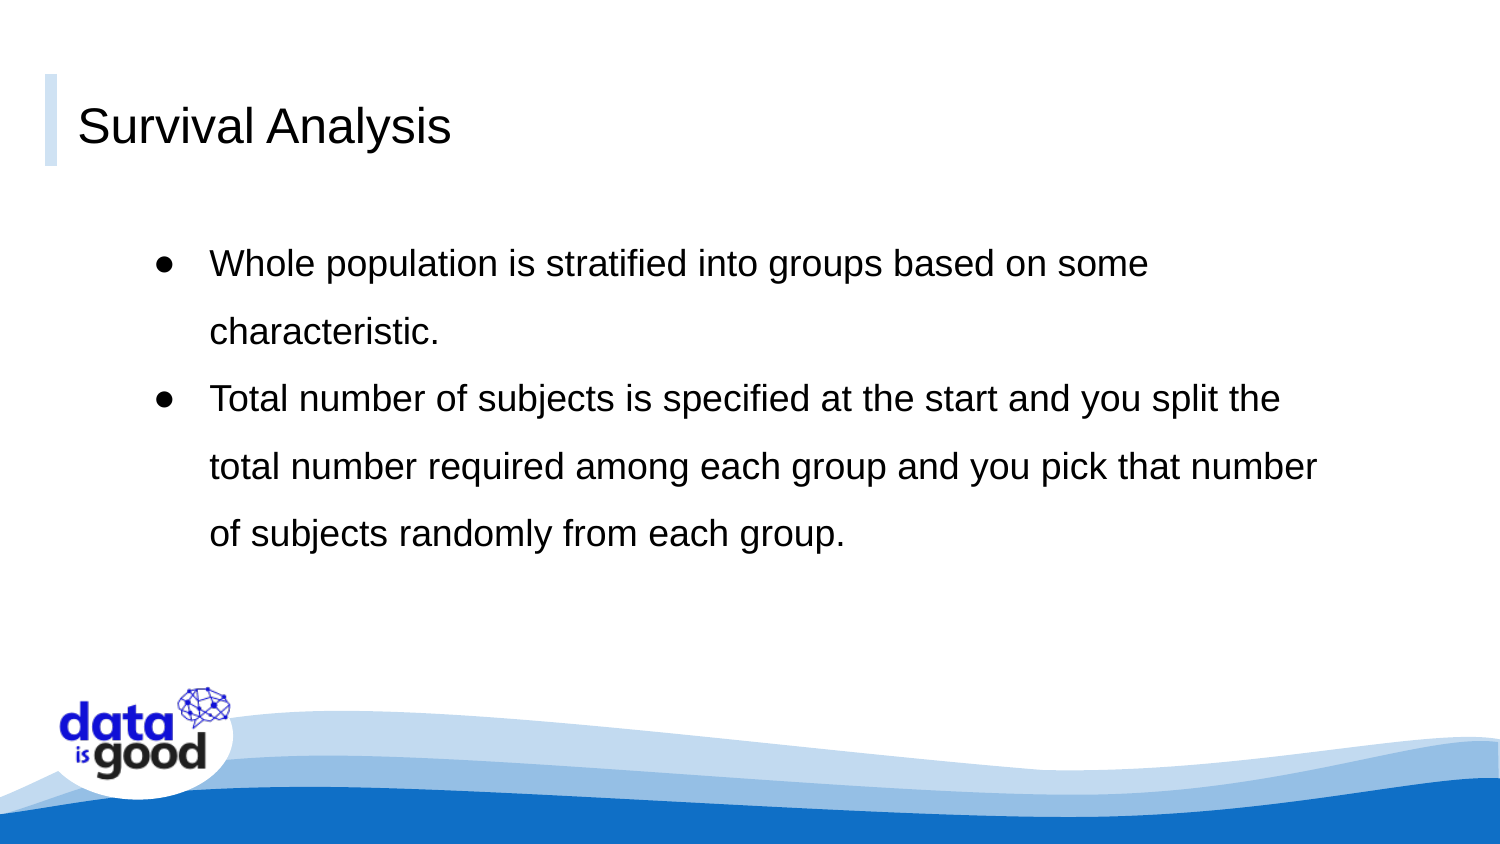

# Survival Analysis
Whole population is stratified into groups based on some characteristic.
Total number of subjects is specified at the start and you split the total number required among each group and you pick that number of subjects randomly from each group.